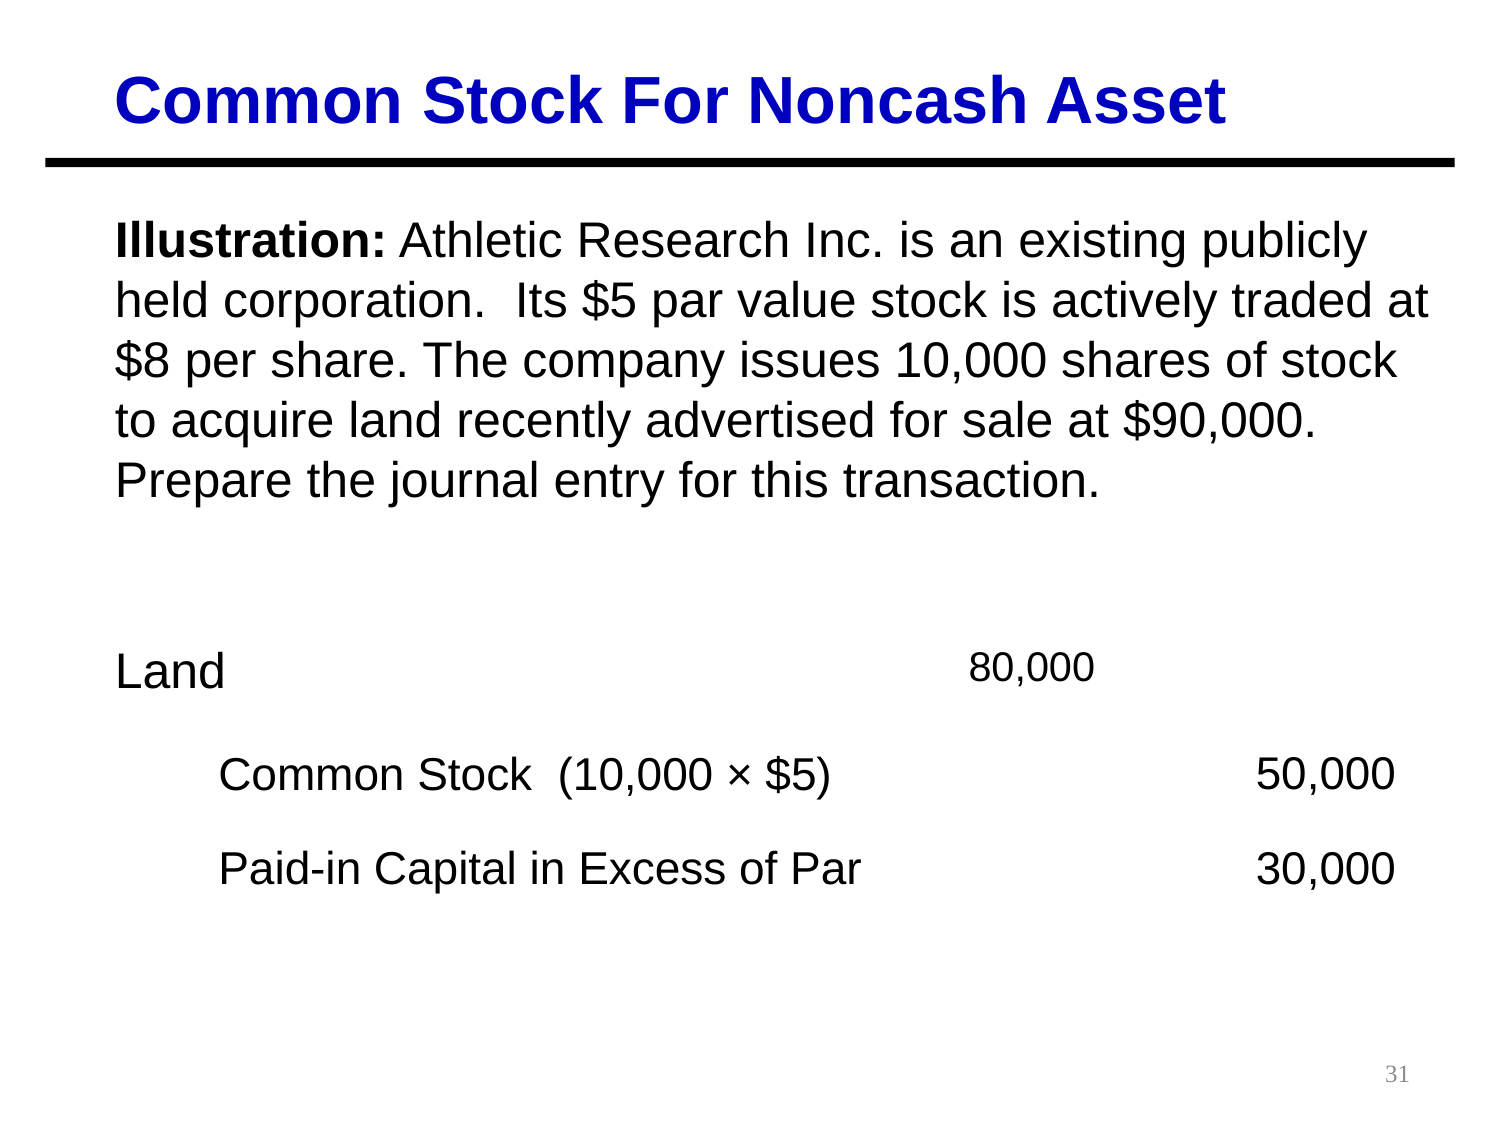

Common Stock For Noncash Asset

Illustration: Athletic Research Inc. is an existing publicly held corporation.  Its $5 par value stock is actively traded at $8 per share. The company issues 10,000 shares of stock to acquire land recently advertised for sale at $90,000. Prepare the journal entry for this transaction.
Land
80,000
50,000
Common Stock  (10,000 × $5)
Paid-in Capital in Excess of Par
30,000
31